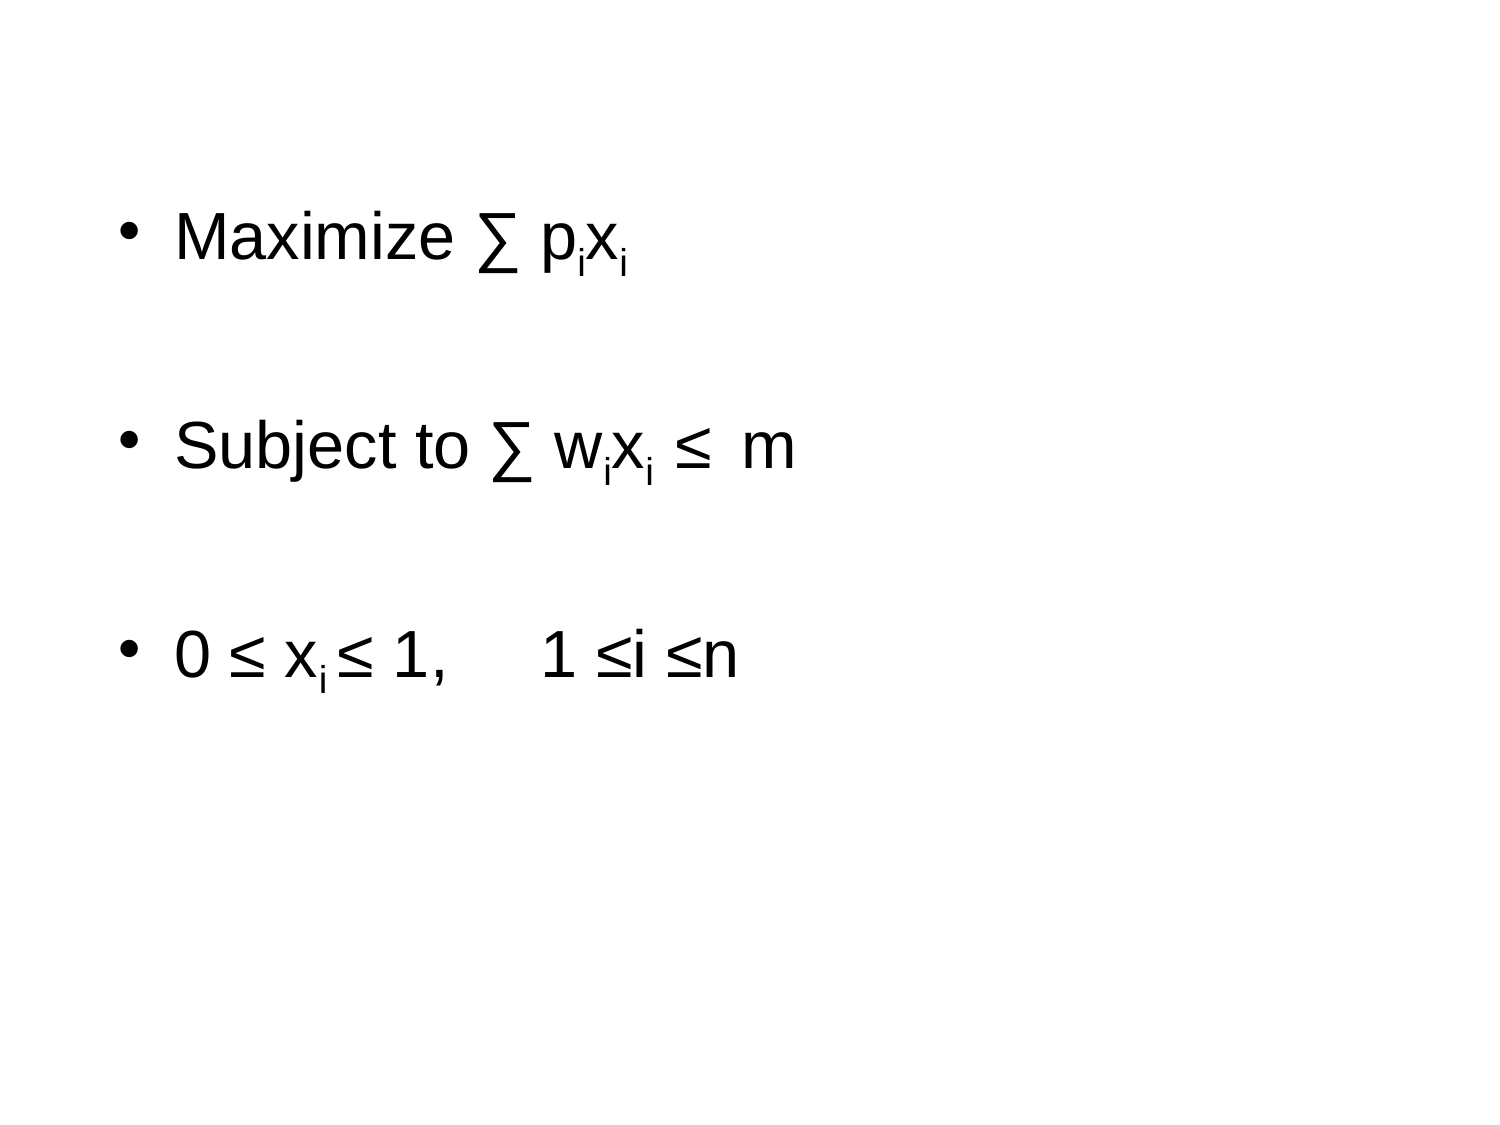

Maximize ∑ pixi

Subject to ∑ wixi  ≤  m

0 ≤ xi ≤ 1,     1 ≤i ≤n